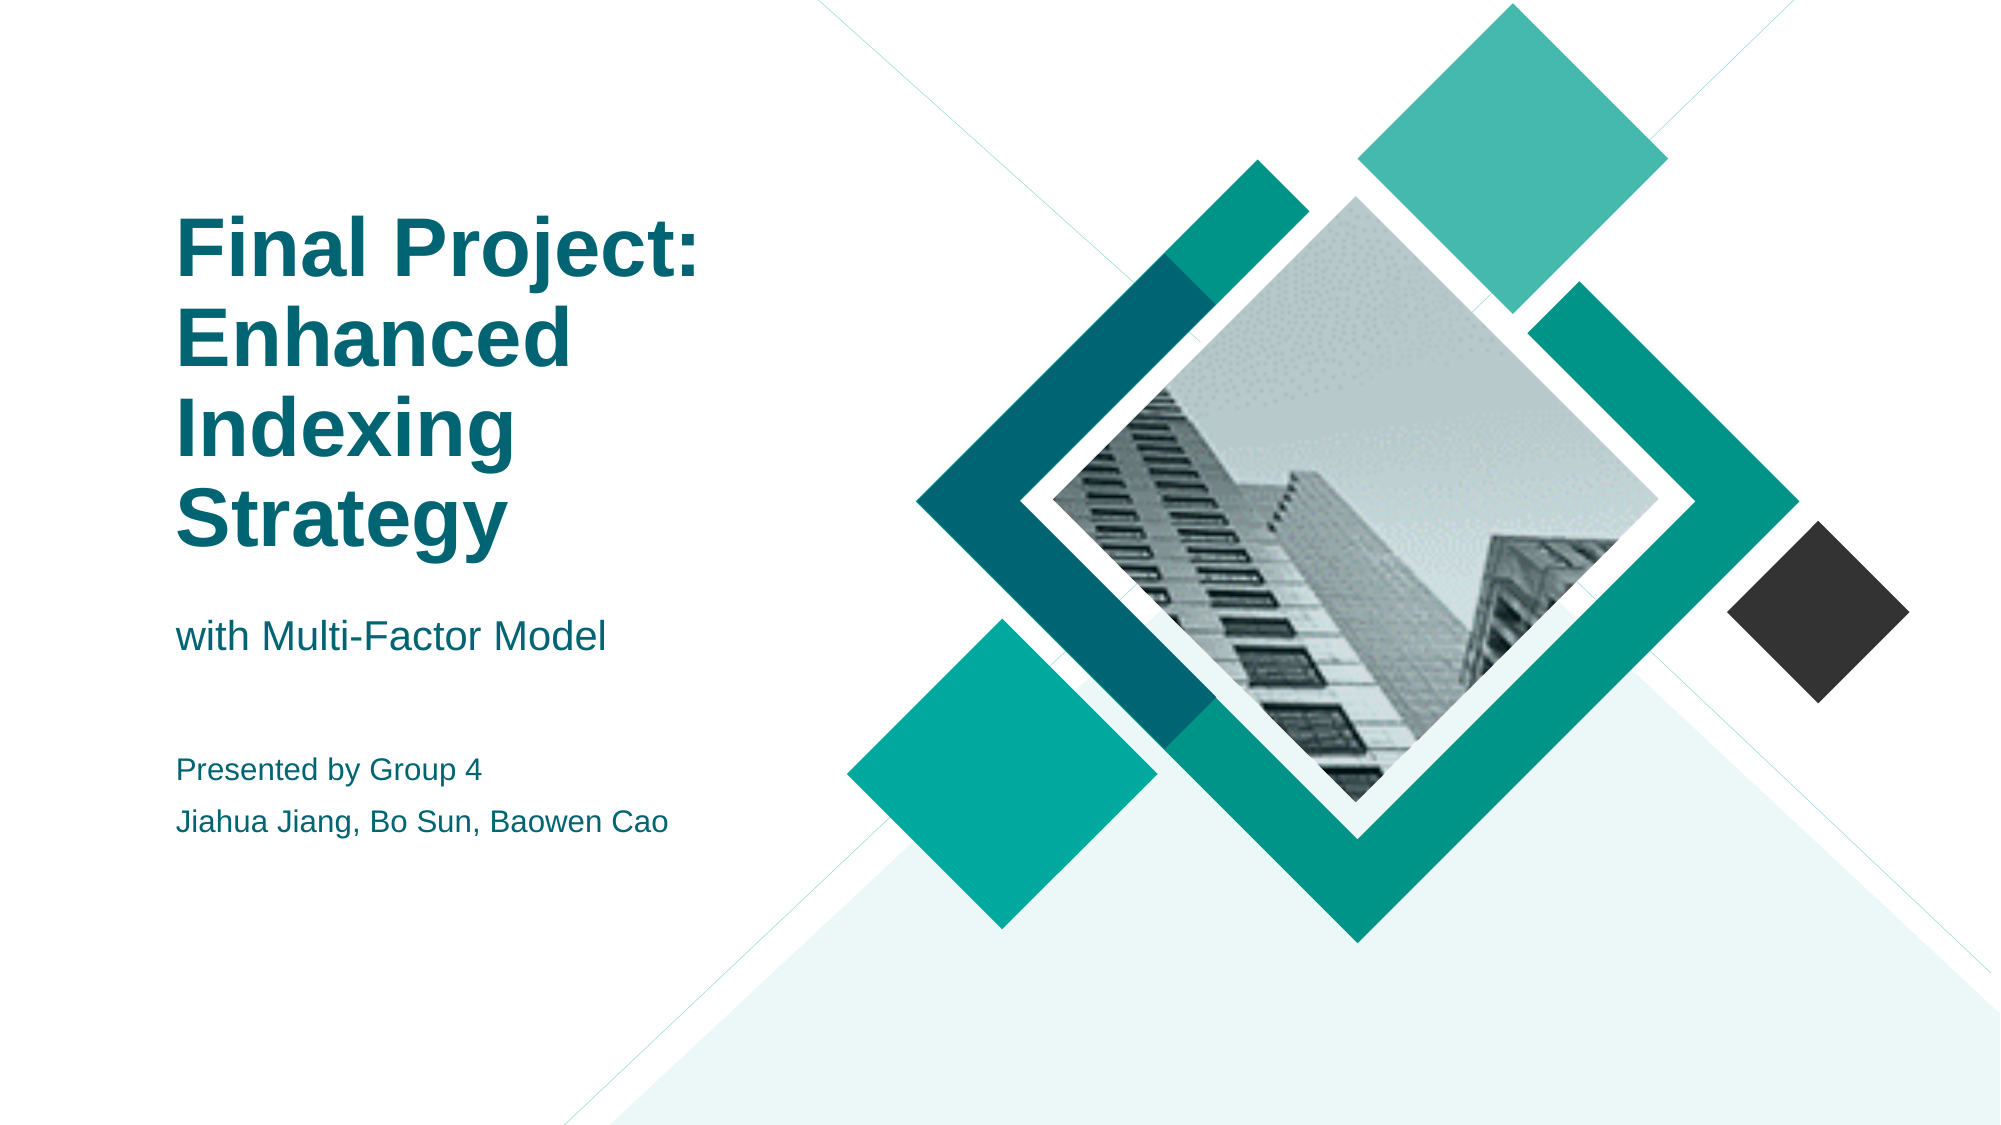

# Final Project: Enhanced Indexing Strategy
with Multi-Factor Model
Presented by Group 4
Jiahua Jiang, Bo Sun, Baowen Cao